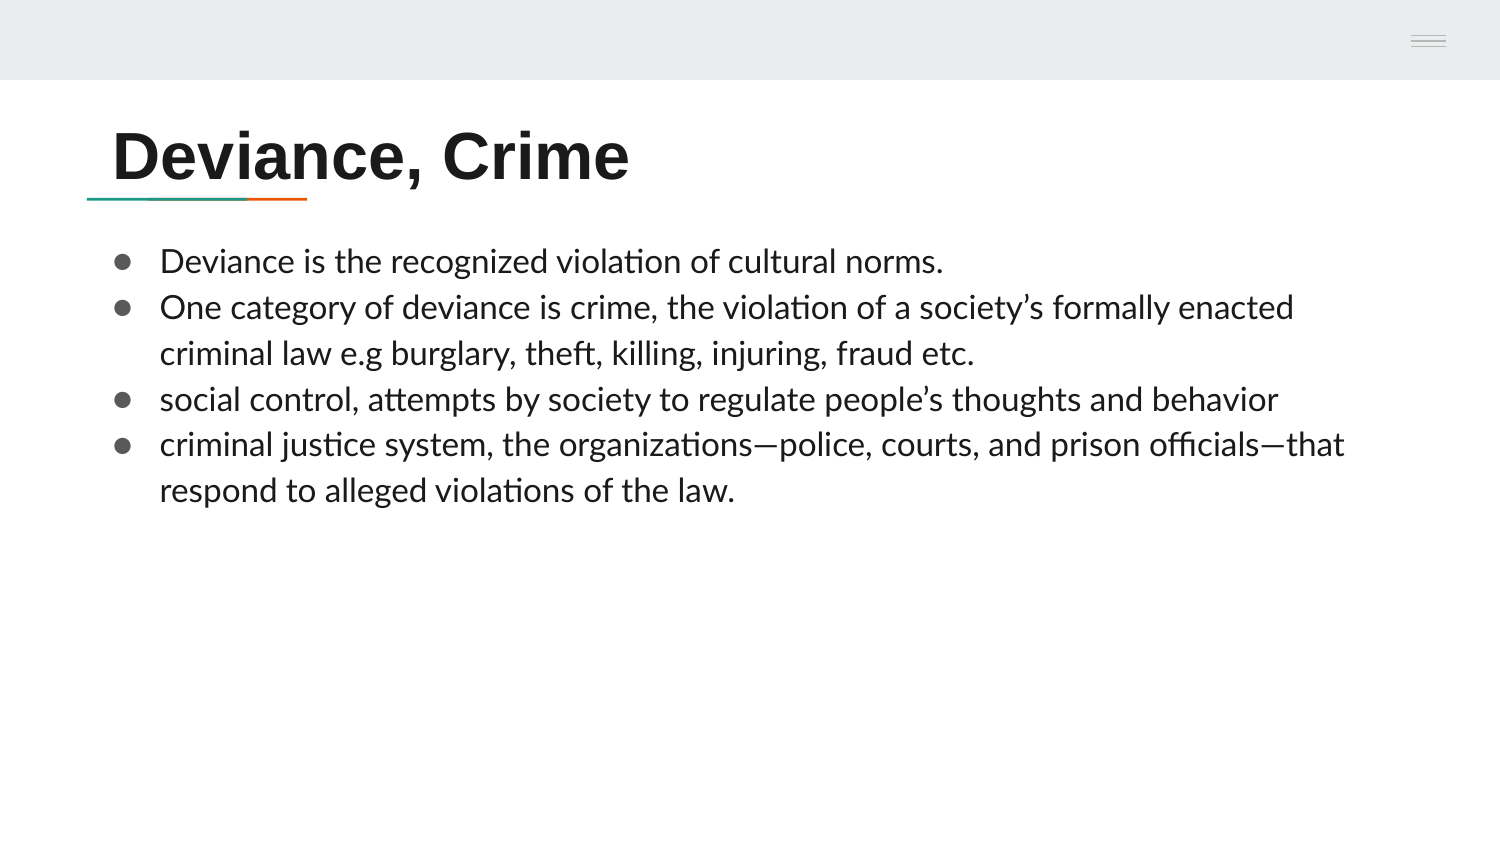

# Deviance, Crime
Deviance is the recognized violation of cultural norms.
One category of deviance is crime, the violation of a society’s formally enacted criminal law e.g burglary, theft, killing, injuring, fraud etc.
social control, attempts by society to regulate people’s thoughts and behavior
criminal justice system, the organizations—police, courts, and prison officials—that respond to alleged violations of the law.